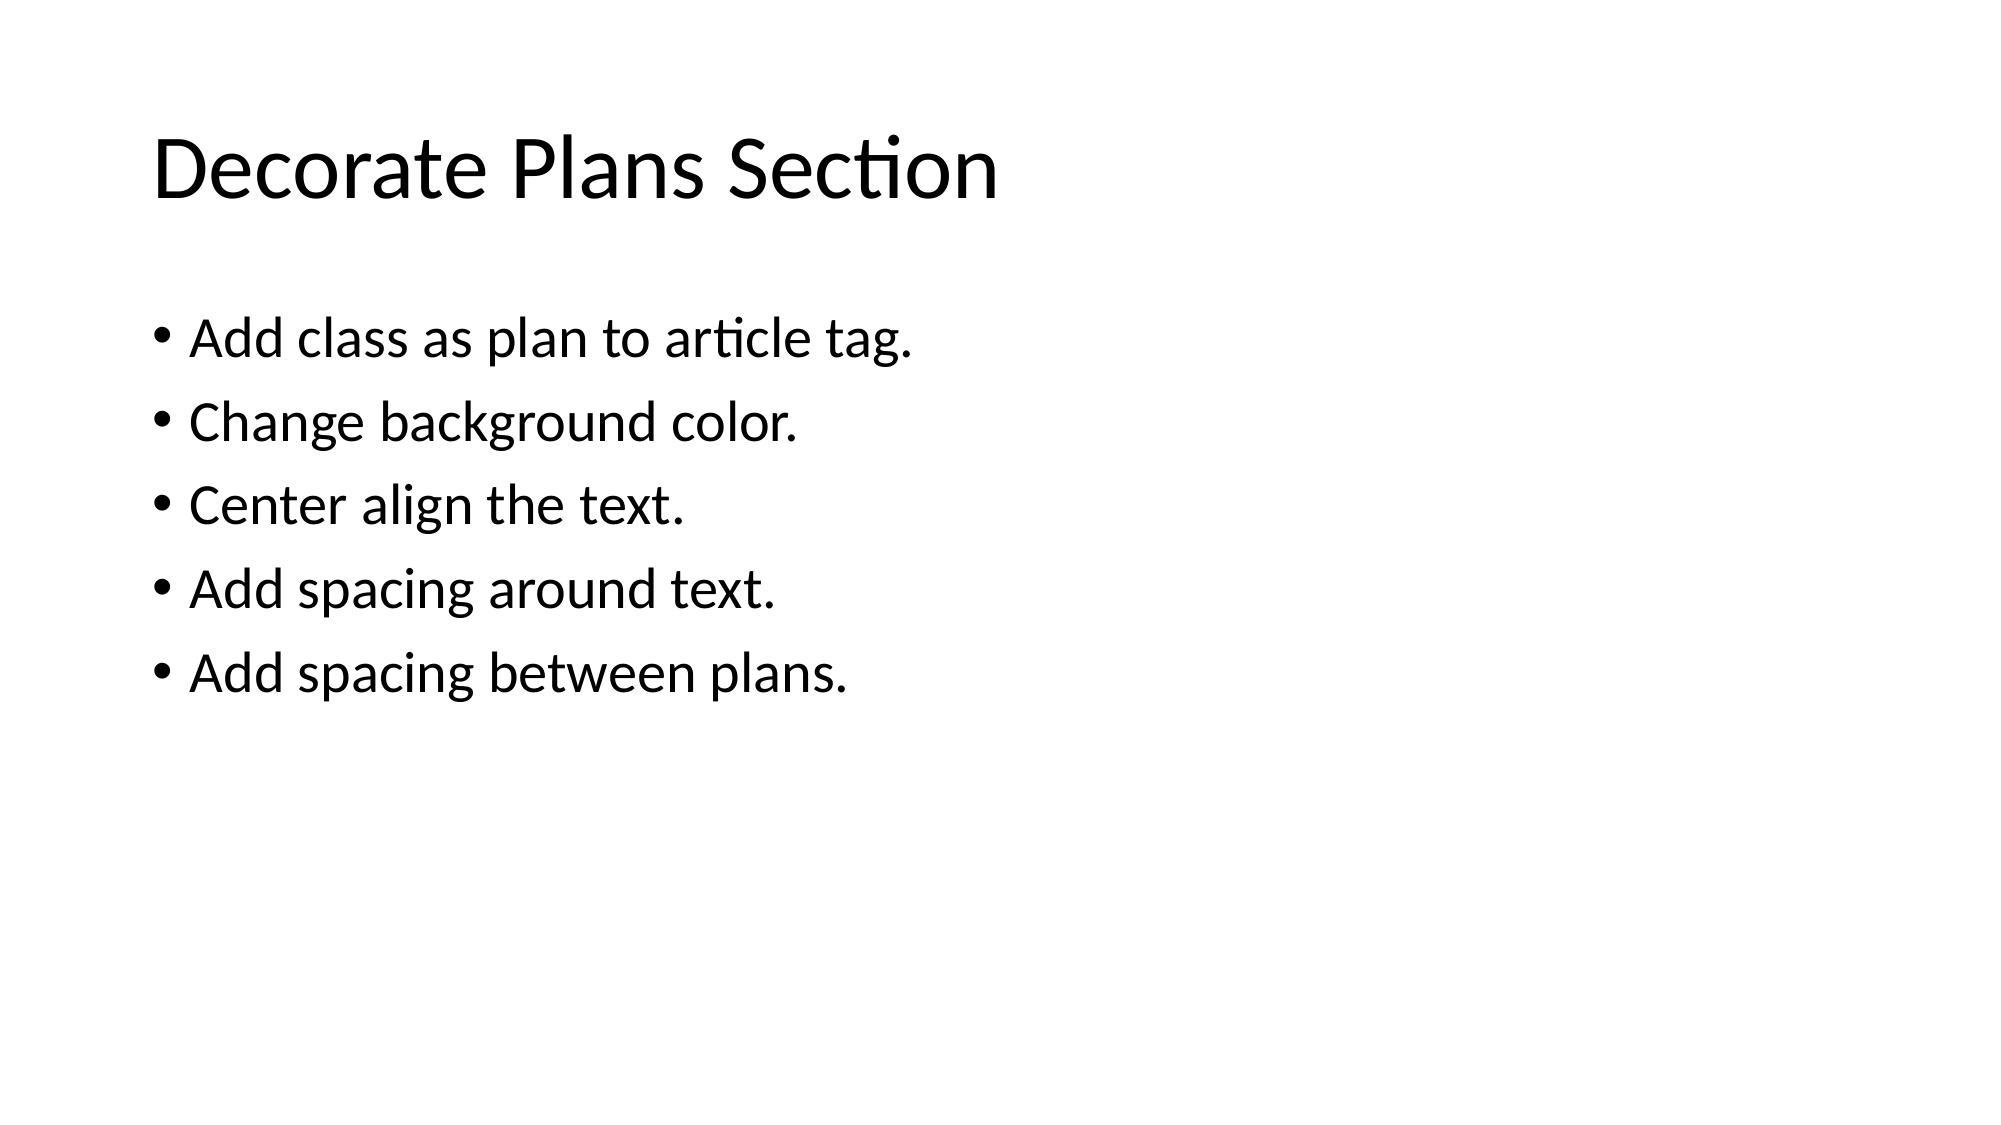

# Decorate Plans Section
Add class as plan to article tag.
Change background color.
Center align the text.
Add spacing around text.
Add spacing between plans.